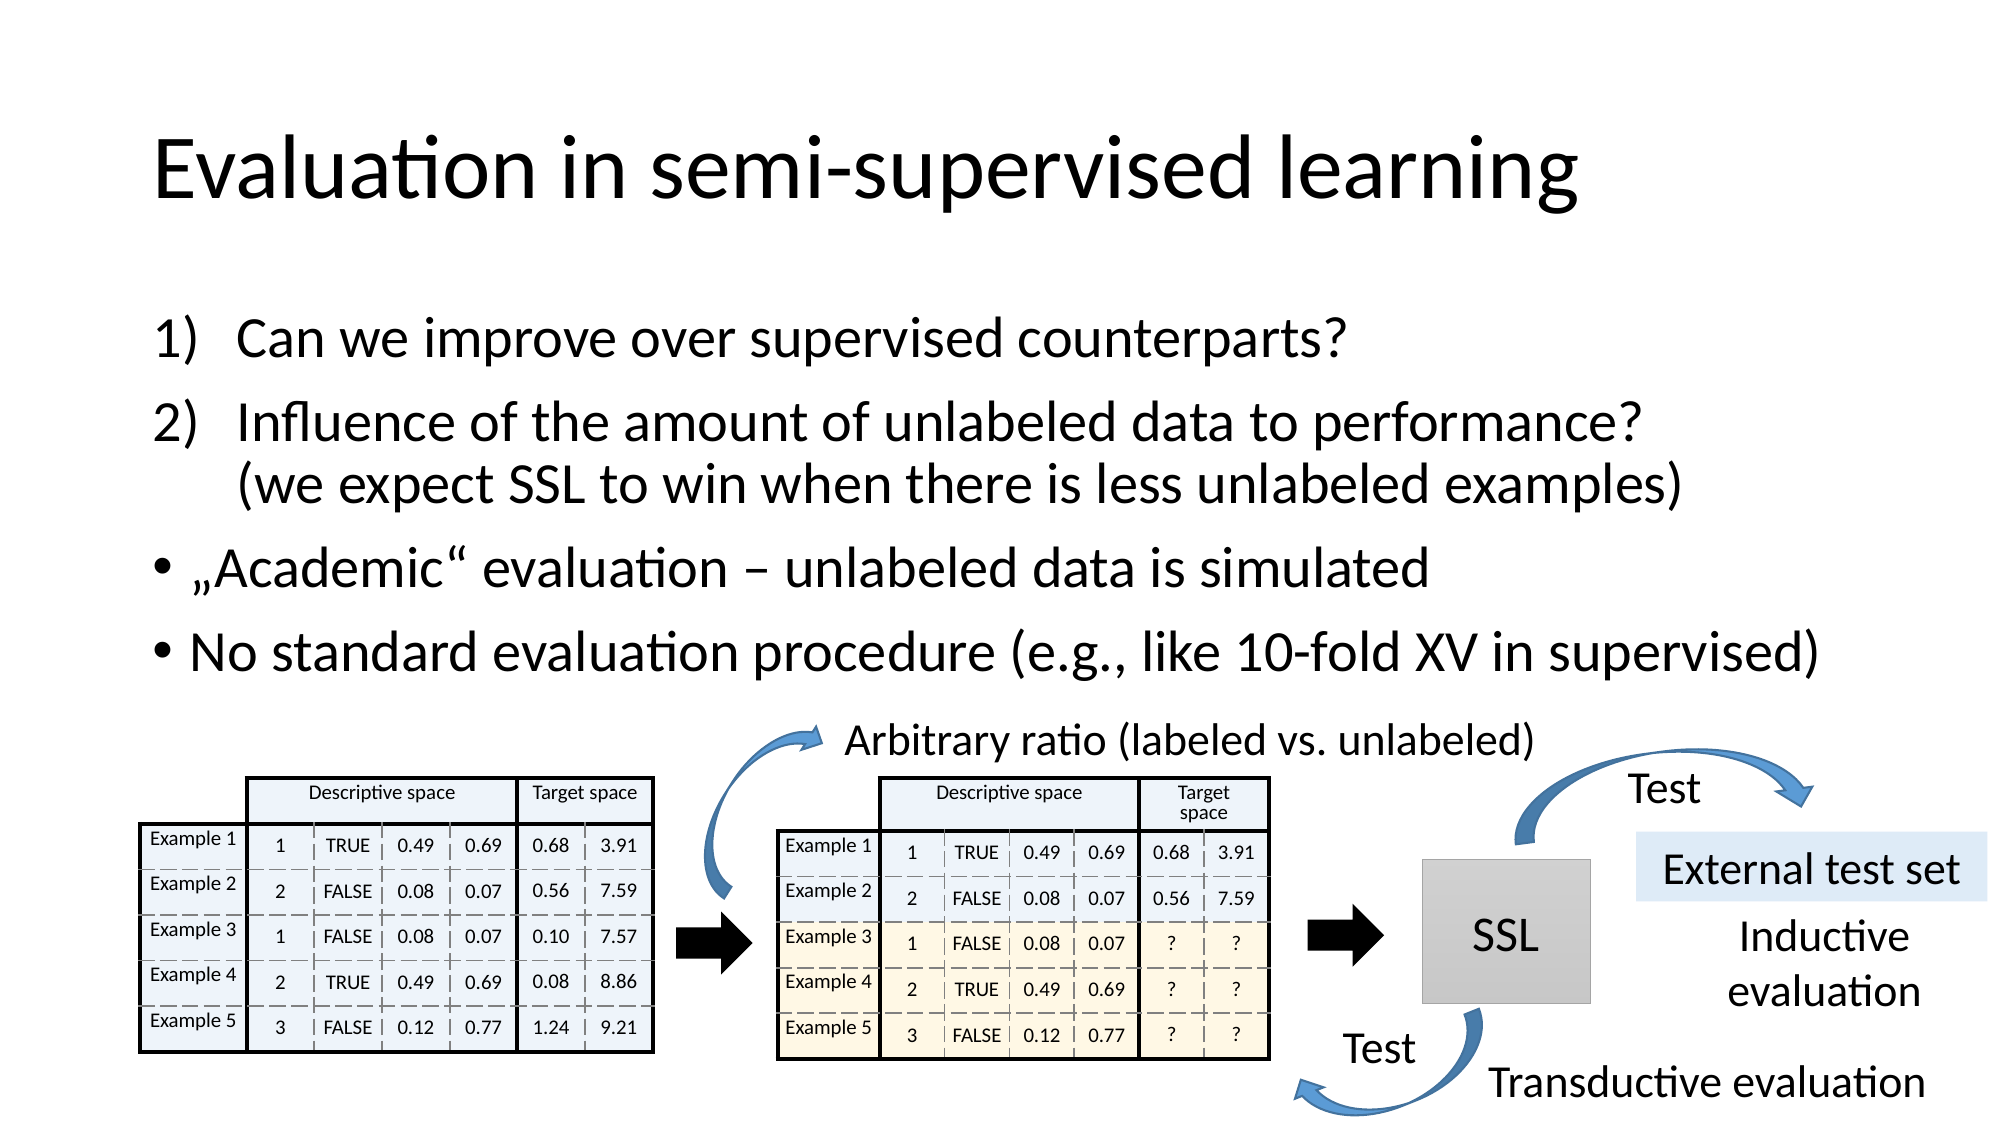

# Evaluation in semi-supervised learning
Can we improve over supervised counterparts?
Influence of the amount of unlabeled data to performance?            (we expect SSL to win when there is less unlabeled examples)
„Academic“ evaluation – unlabeled data is simulated
No standard evaluation procedure (e.g., like 10-fold XV in supervised)

Arbitrary ratio (labeled vs. unlabeled)
|  |  |  |  |  |  |  |
| --- | --- | --- | --- | --- | --- | --- |
|  | Descriptive space |  |  |  | Target space |  |
| Example 1 | 1 | TRUE | 0.49 | 0.69 | 0.68 | 3.91 |
| Example 2 | 2 | FALSE | 0.08 | 0.07 | 0.56 | 7.59 |
| Example 3 | 1 | FALSE | 0.08 | 0.07 | 0.10 | 7.57 |
| Example 4 | 2 | TRUE | 0.49 | 0.69 | 0.08 | 8.86 |
| Example 5 | 3 | FALSE | 0.12 | 0.77 | 1.24 | 9.21 |
|  |  |  |  |  |  |  |
| --- | --- | --- | --- | --- | --- | --- |
|  | Descriptive space |  |  |  | Target space |  |
| Example 1 | 1 | TRUE | 0.49 | 0.69 | 0.68 | 3.91 |
| Example 2 | 2 | FALSE | 0.08 | 0.07 | 0.56 | 7.59 |
| Example 3 | 1 | FALSE | 0.08 | 0.07 | ? | ? |
| Example 4 | 2 | TRUE | 0.49 | 0.69 | ? | ? |
| Example 5 | 3 | FALSE | 0.12 | 0.77 | ? | ? |
Test
External test set
SSL
Inductive evaluation

Test
Transductive evaluation